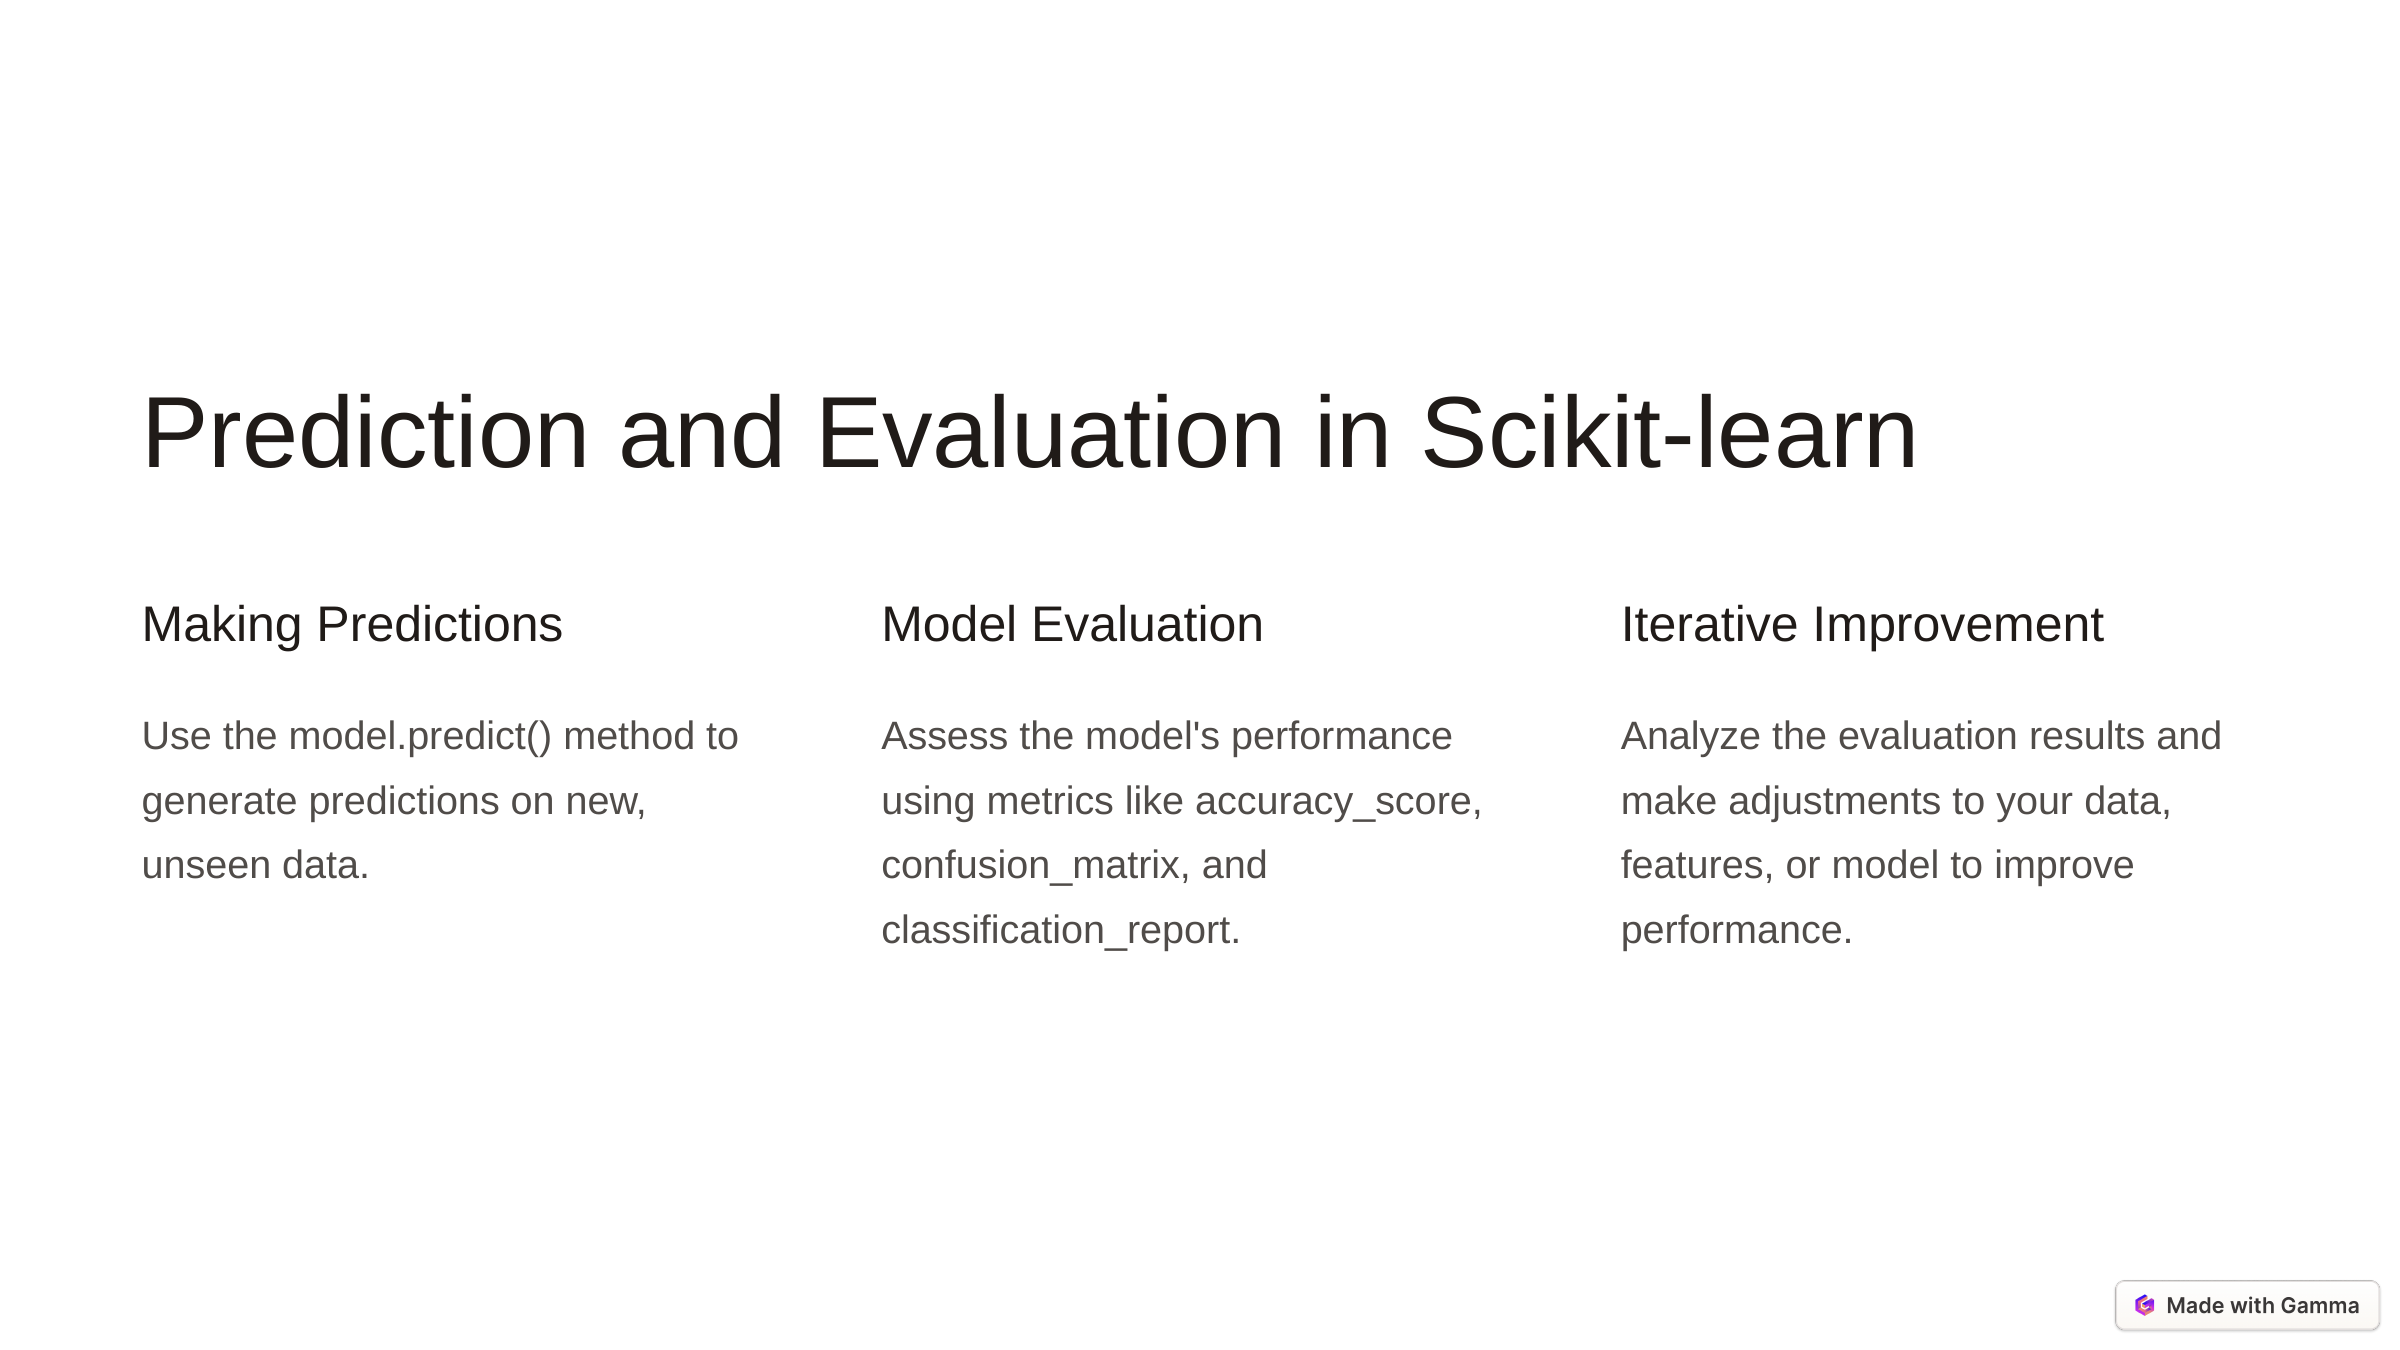

Prediction and Evaluation in Scikit-learn
Making Predictions
Model Evaluation
Iterative Improvement
Use the model.predict() method to generate predictions on new, unseen data.
Assess the model's performance using metrics like accuracy_score, confusion_matrix, and classification_report.
Analyze the evaluation results and make adjustments to your data, features, or model to improve performance.